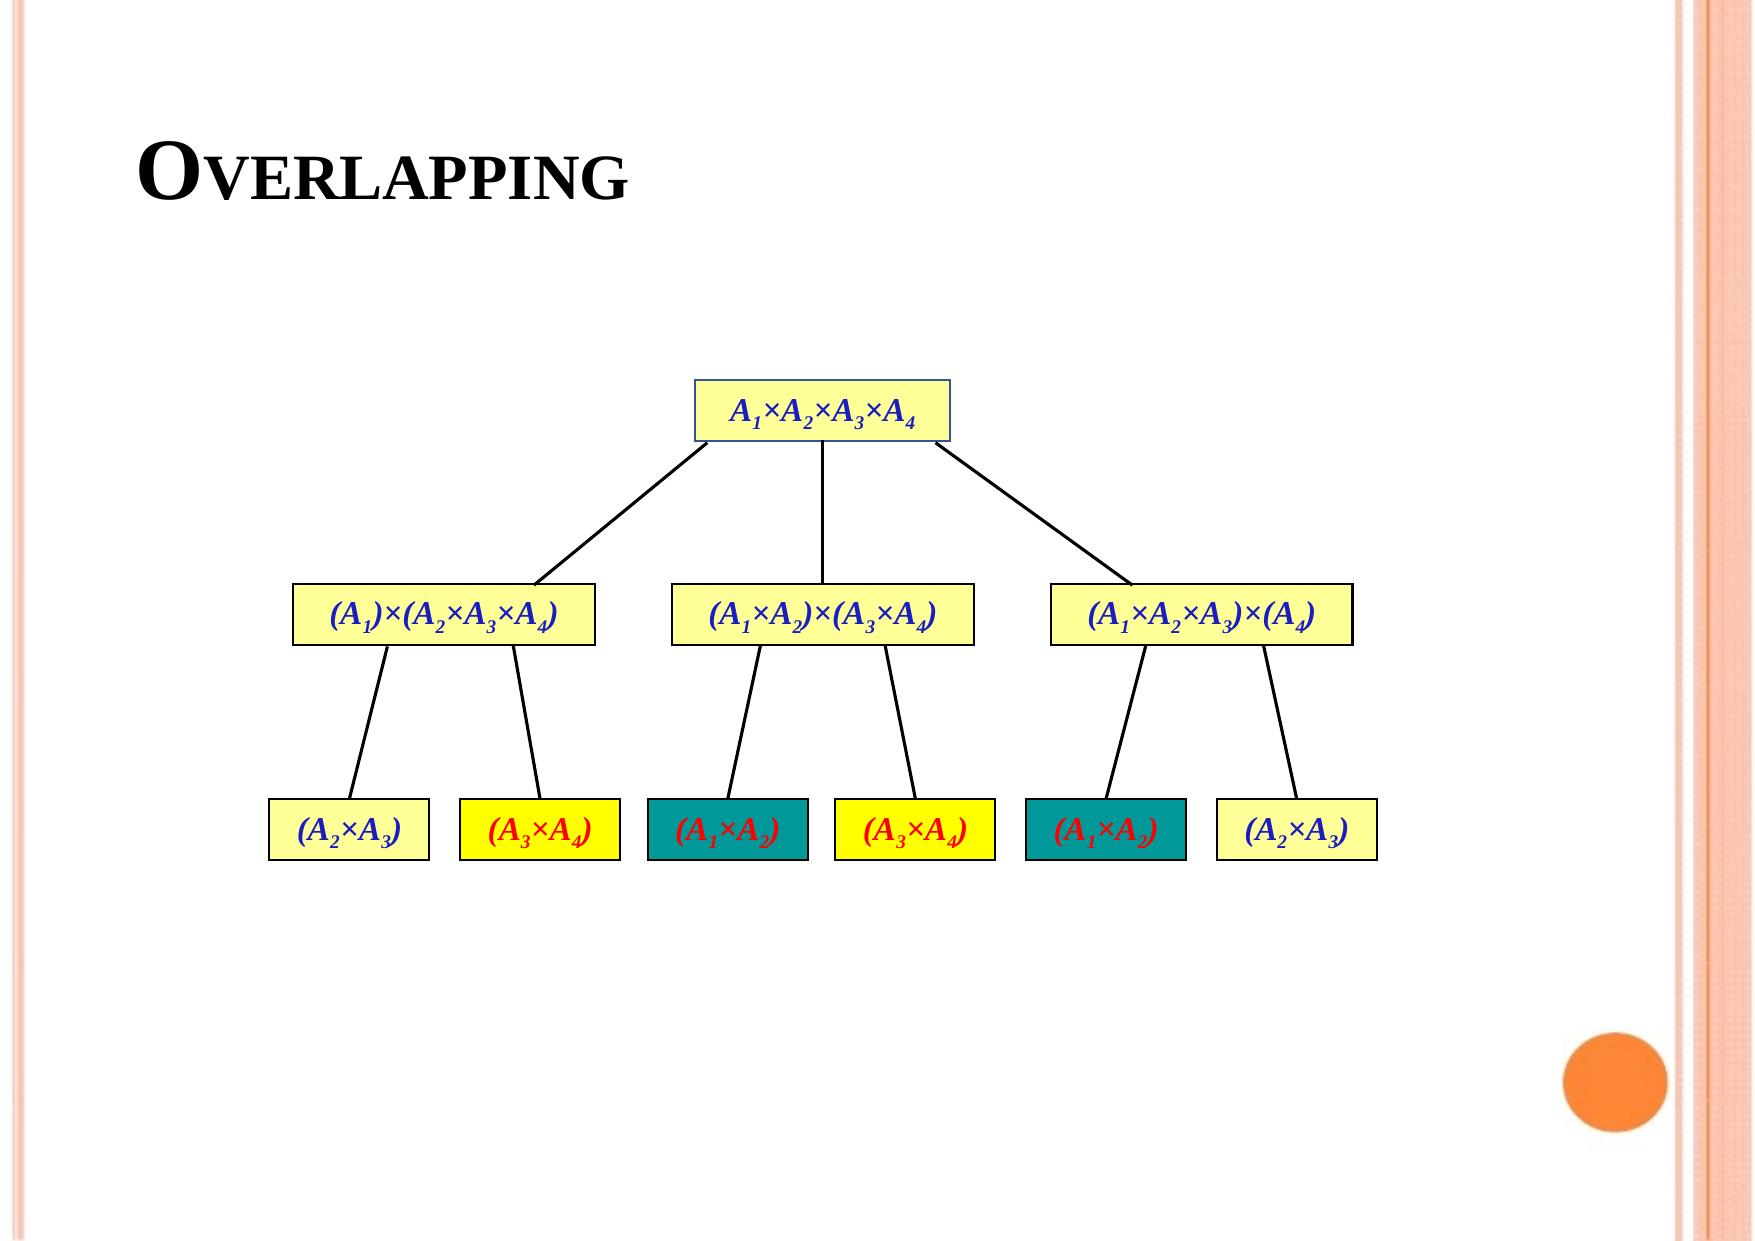

# OVERLAPPING
A1×A2×A3×A4
(A1)×(A2×A3×A4)
(A1×A2)×(A3×A4)
(A1×A2×A3)×(A4)
(A2×A3)
(A3×A4)
(A3×A4)
(A1×A2)
(A2×A3)
(A1×A2)

18